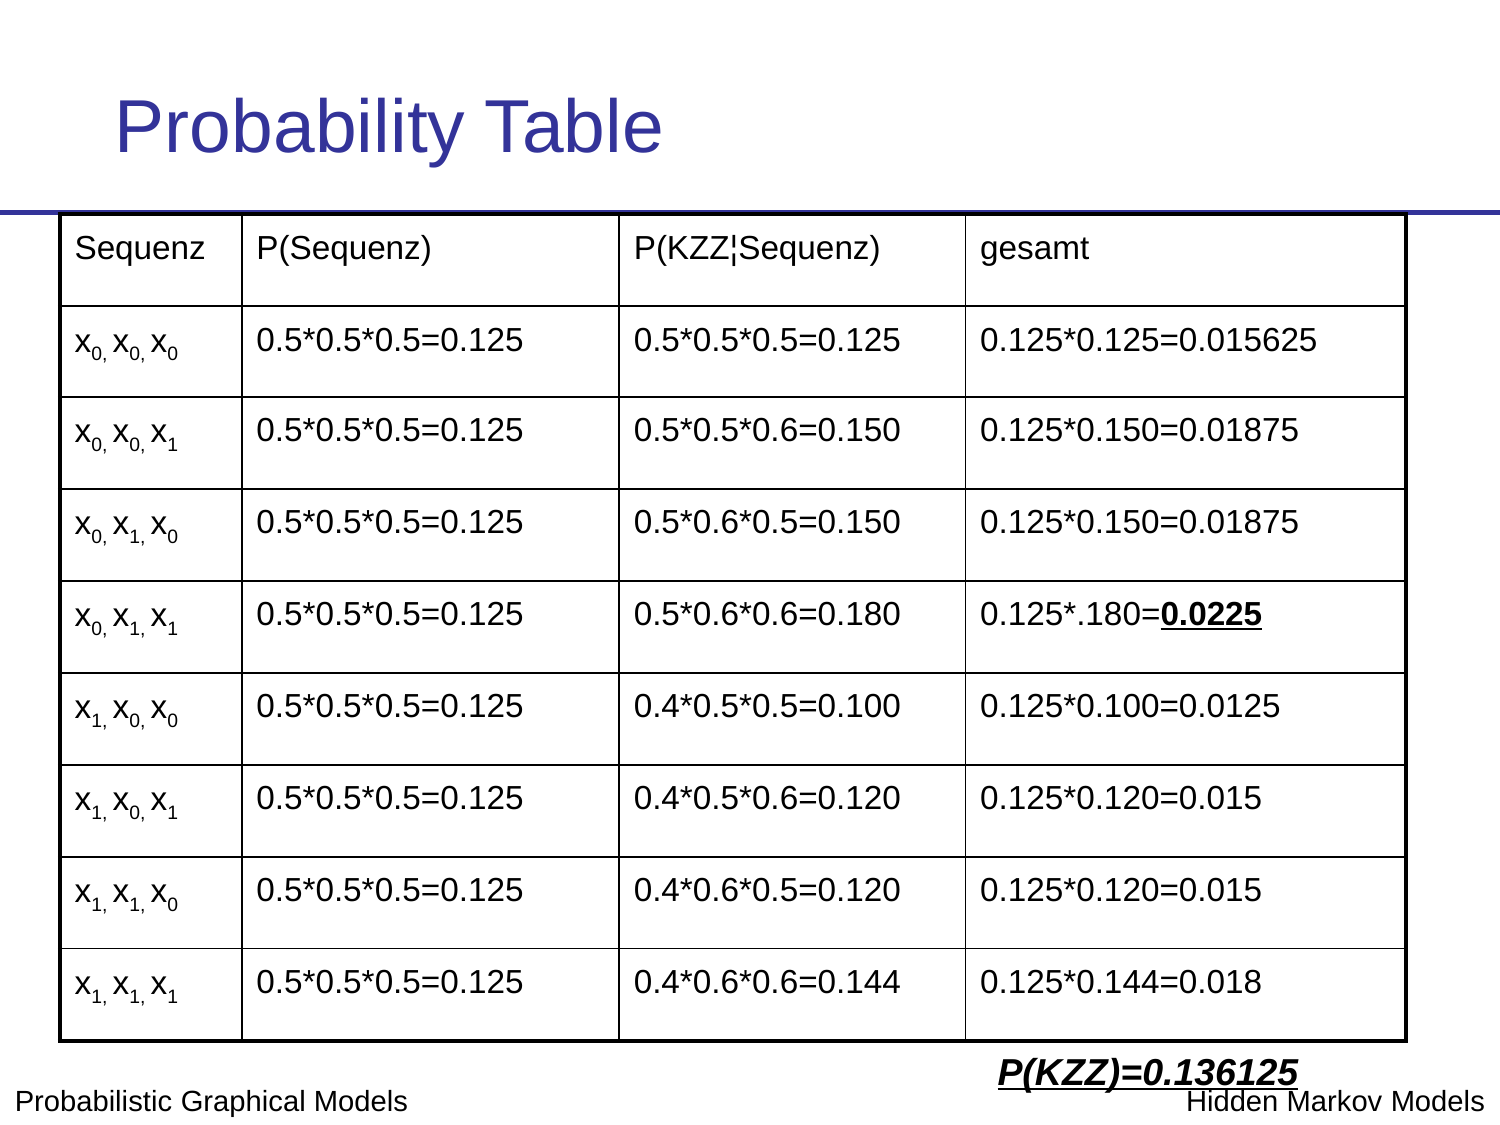

# Probability Table
| Sequenz | P(Sequenz) | P(KZZ¦Sequenz) | gesamt |
| --- | --- | --- | --- |
| x0, x0, x0 | 0.5\*0.5\*0.5=0.125 | 0.5\*0.5\*0.5=0.125 | 0.125\*0.125=0.015625 |
| x0, x0, x1 | 0.5\*0.5\*0.5=0.125 | 0.5\*0.5\*0.6=0.150 | 0.125\*0.150=0.01875 |
| x0, x1, x0 | 0.5\*0.5\*0.5=0.125 | 0.5\*0.6\*0.5=0.150 | 0.125\*0.150=0.01875 |
| x0, x1, x1 | 0.5\*0.5\*0.5=0.125 | 0.5\*0.6\*0.6=0.180 | 0.125\*.180=0.0225 |
| x1, x0, x0 | 0.5\*0.5\*0.5=0.125 | 0.4\*0.5\*0.5=0.100 | 0.125\*0.100=0.0125 |
| x1, x0, x1 | 0.5\*0.5\*0.5=0.125 | 0.4\*0.5\*0.6=0.120 | 0.125\*0.120=0.015 |
| x1, x1, x0 | 0.5\*0.5\*0.5=0.125 | 0.4\*0.6\*0.5=0.120 | 0.125\*0.120=0.015 |
| x1, x1, x1 | 0.5\*0.5\*0.5=0.125 | 0.4\*0.6\*0.6=0.144 | 0.125\*0.144=0.018 |
P(KZZ)=0.136125